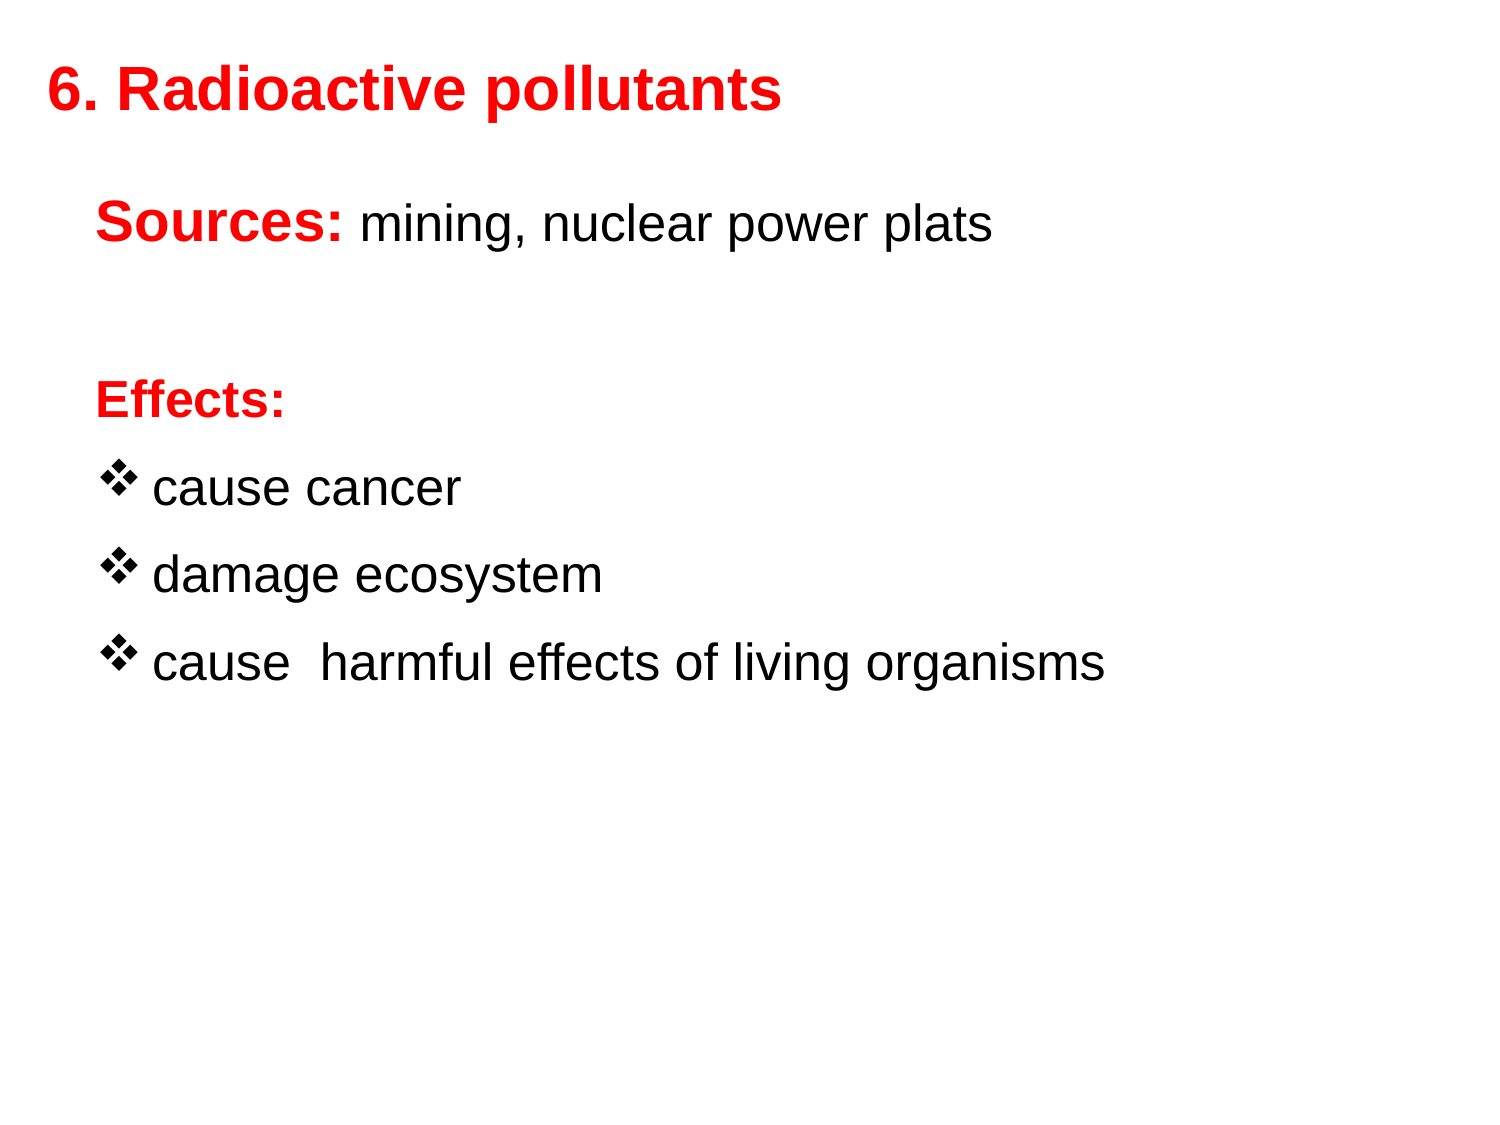

6. Radioactive pollutants
Sources: mining, nuclear power plats

Effects:
cause cancer
damage ecosystem
cause  harmful effects of living organisms